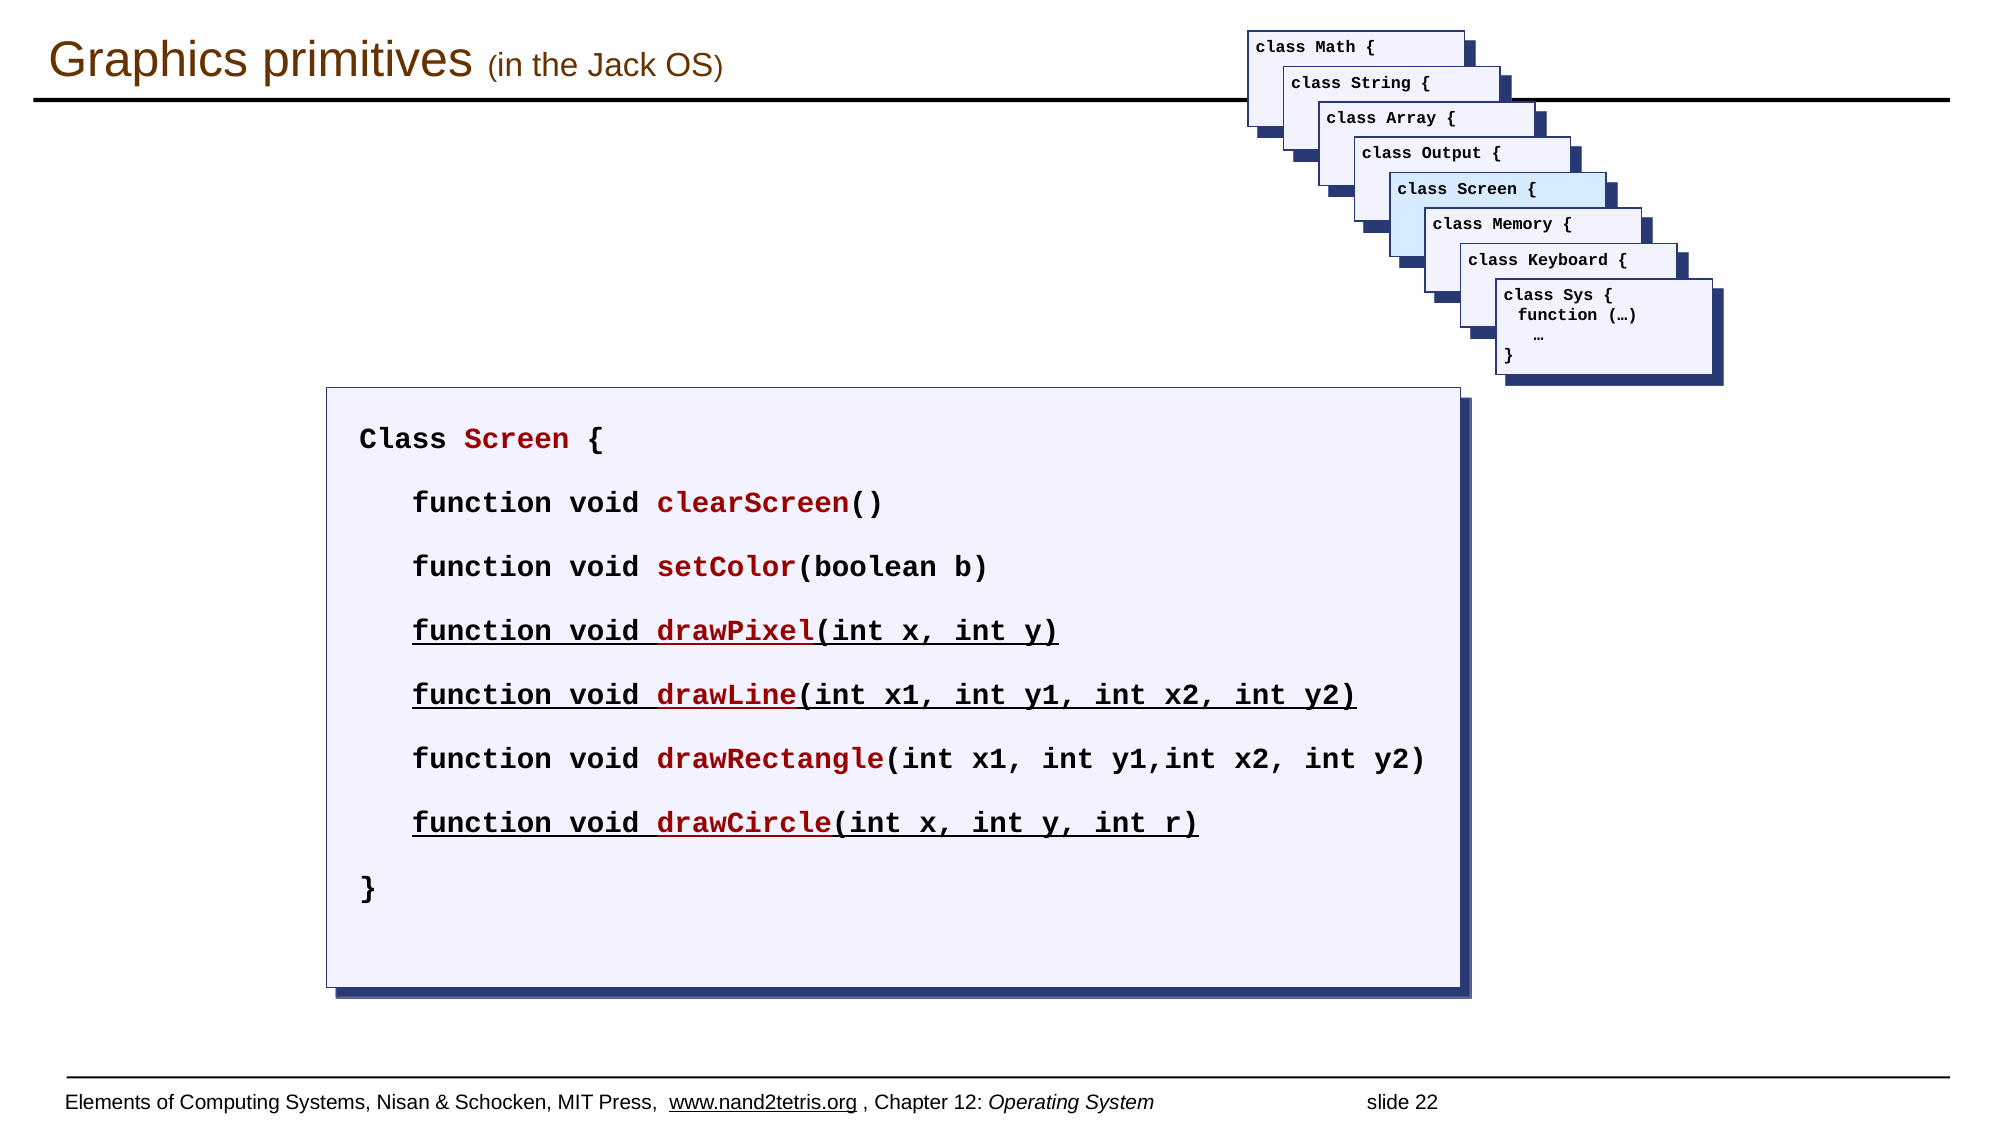

# Graphics primitives (in the Jack OS)
class Math {
class String {
class Array {
class Output {
class Screen {
class Memory {
class Keyboard {
class Sys {
   function (…)
   …
}

Class Screen {
   function void clearScreen()
   function void setColor(boolean b)
   function void drawPixel(int x, int y)
   function void drawLine(int x1, int y1, int x2, int y2)
   function void drawRectangle(int x1, int y1,int x2, int y2)
   function void drawCircle(int x, int y, int r)
}